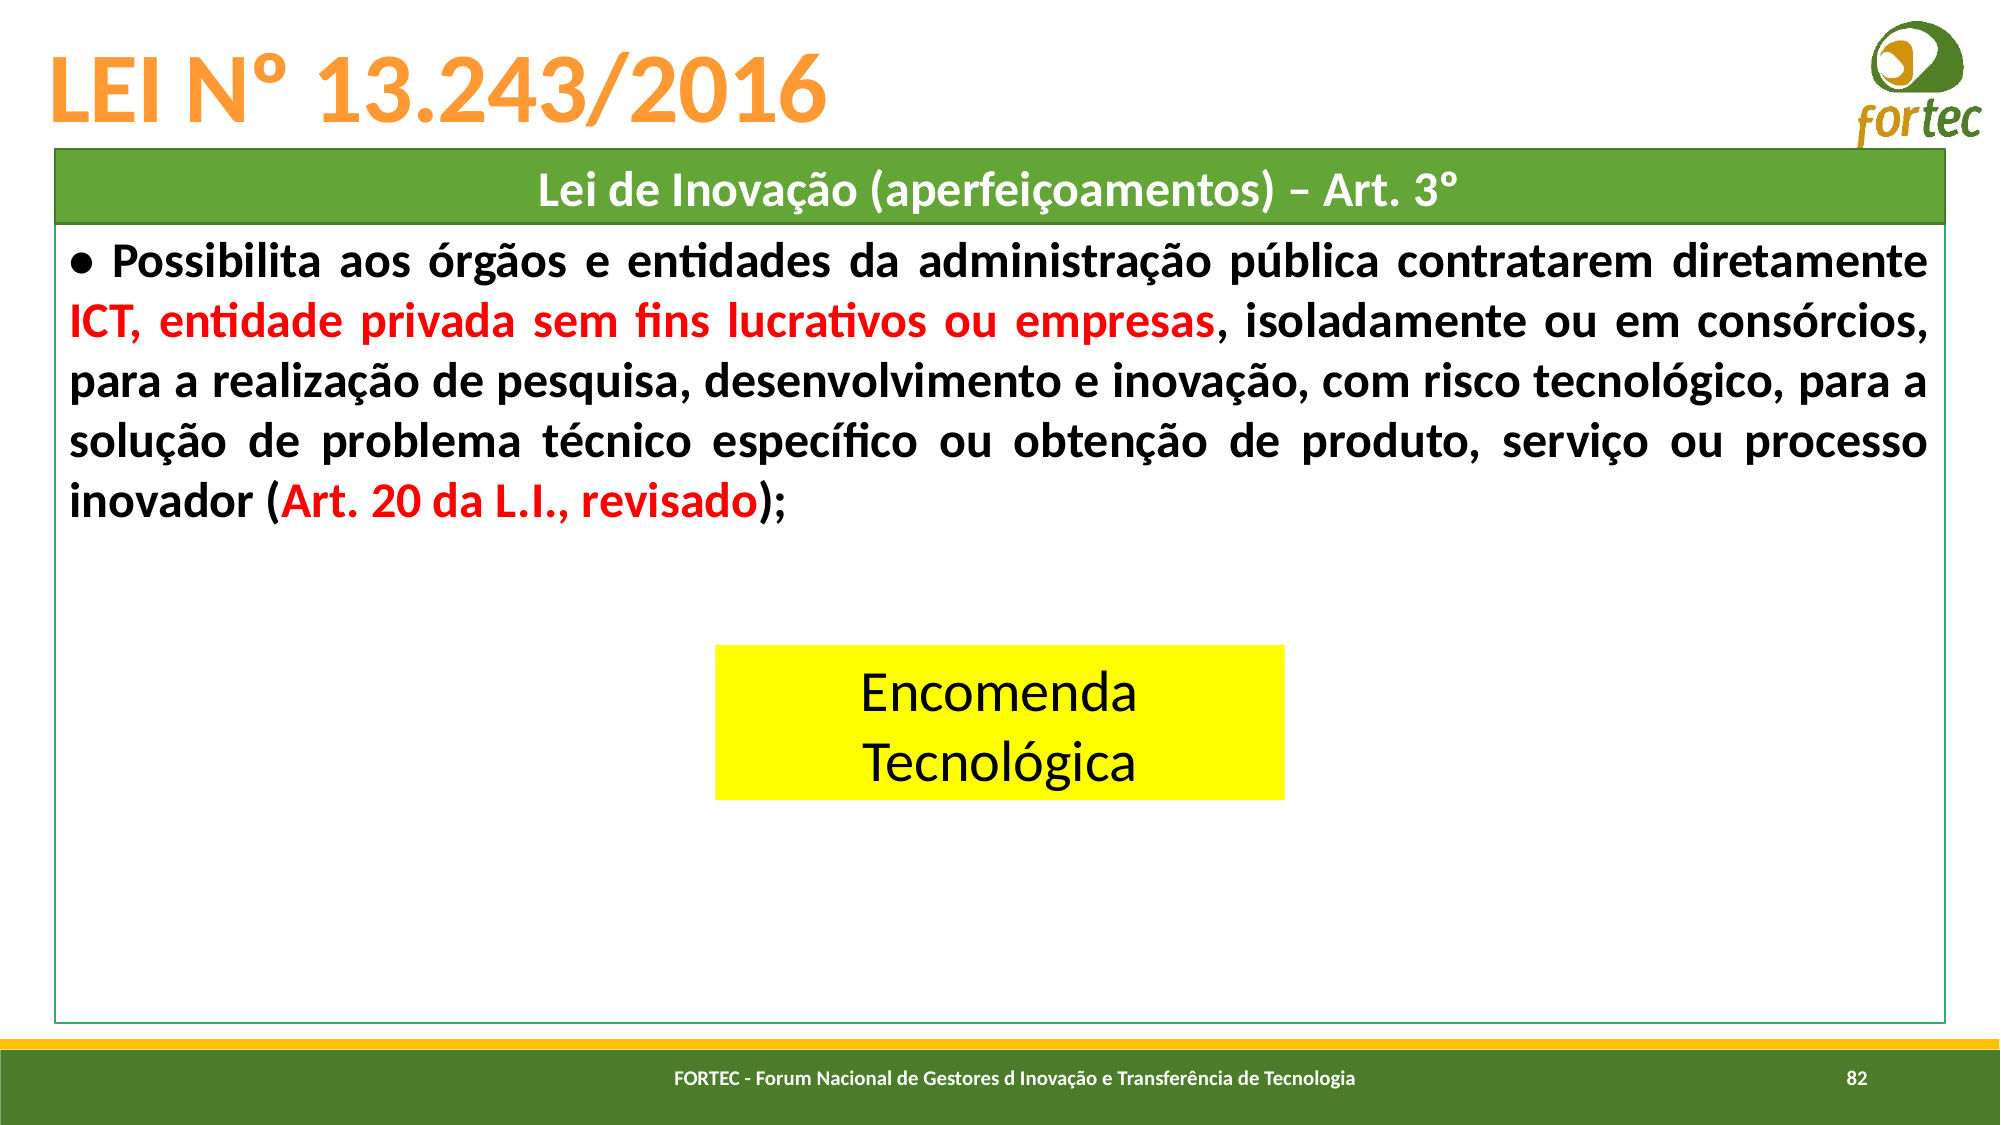

# LEI Nº 13.243/2016
Lei de Inovação (aperfeiçoamentos) – Art. 3º
• Possibilita aos órgãos e entidades da administração pública contratarem diretamente ICT, entidade privada sem fins lucrativos ou empresas, isoladamente ou em consórcios, para a realização de pesquisa, desenvolvimento e inovação, com risco tecnológico, para a solução de problema técnico específico ou obtenção de produto, serviço ou processo inovador (Art. 20 da L.I., revisado);
Encomenda Tecnológica
FORTEC - Forum Nacional de Gestores d Inovação e Transferência de Tecnologia
82